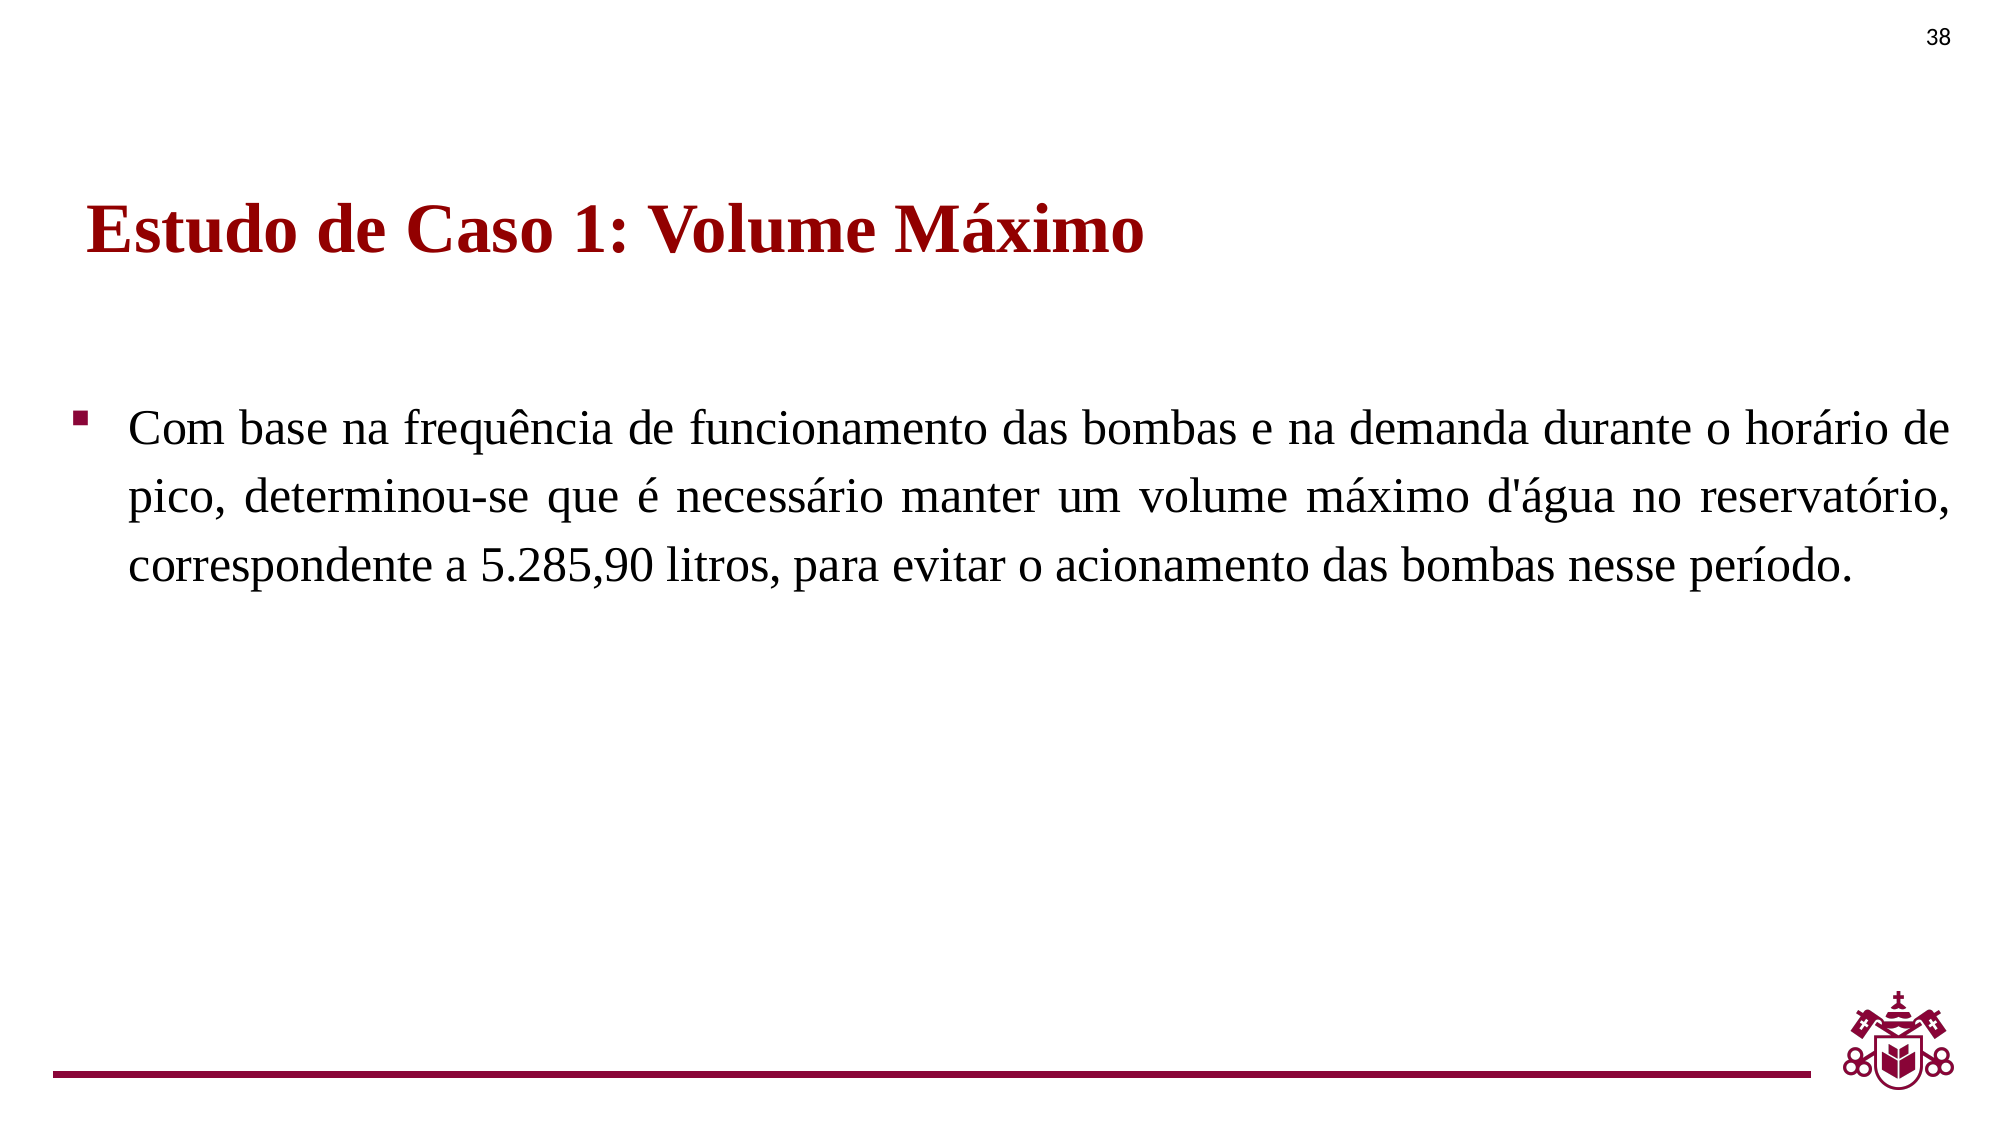

38
Estudo de Caso 1: Volume Máximo
Com base na frequência de funcionamento das bombas e na demanda durante o horário de pico, determinou-se que é necessário manter um volume máximo d'água no reservatório, correspondente a 5.285,90 litros, para evitar o acionamento das bombas nesse período.